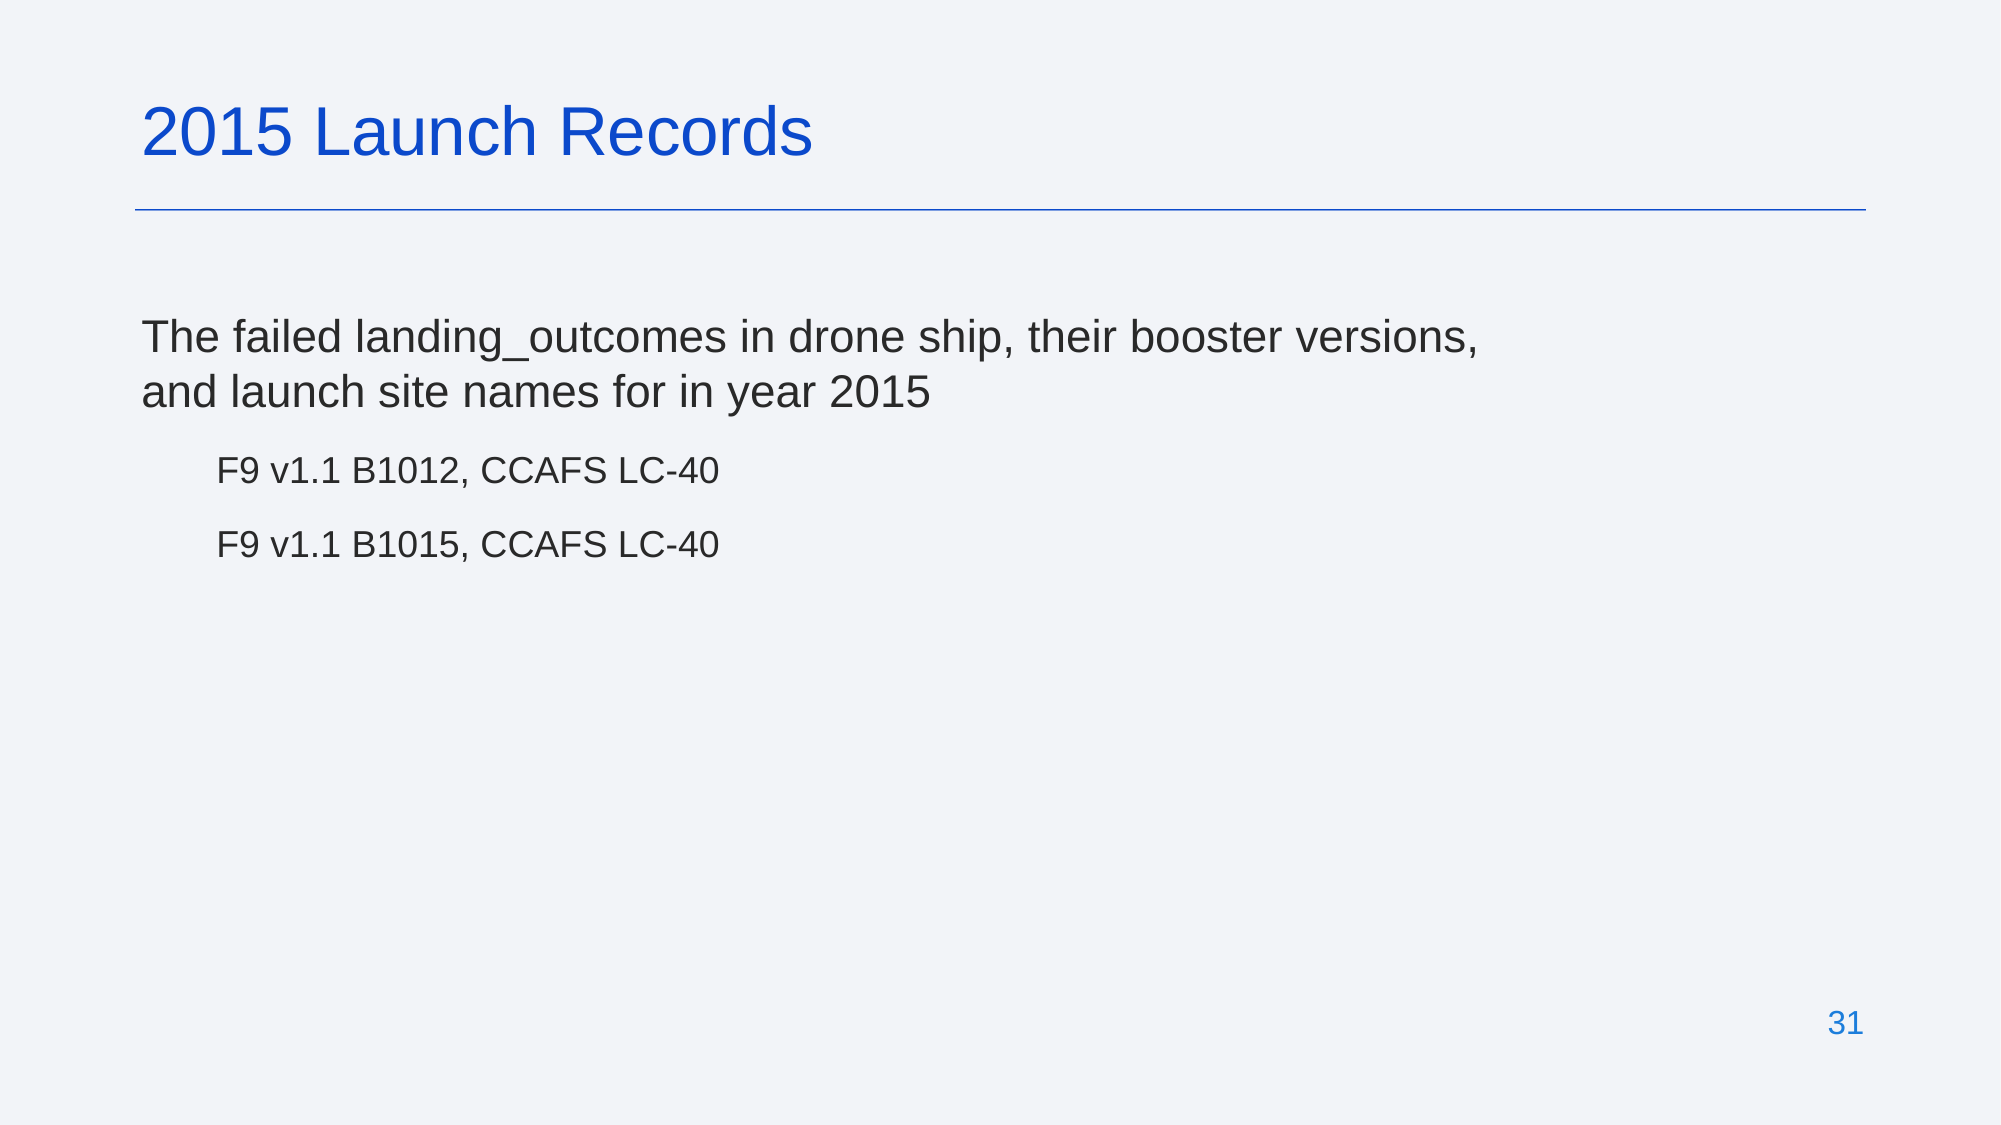

2015 Launch Records
The failed landing_outcomes in drone ship, their booster versions, and launch site names for in year 2015
F9 v1.1 B1012, CCAFS LC-40
F9 v1.1 B1015, CCAFS LC-40
31